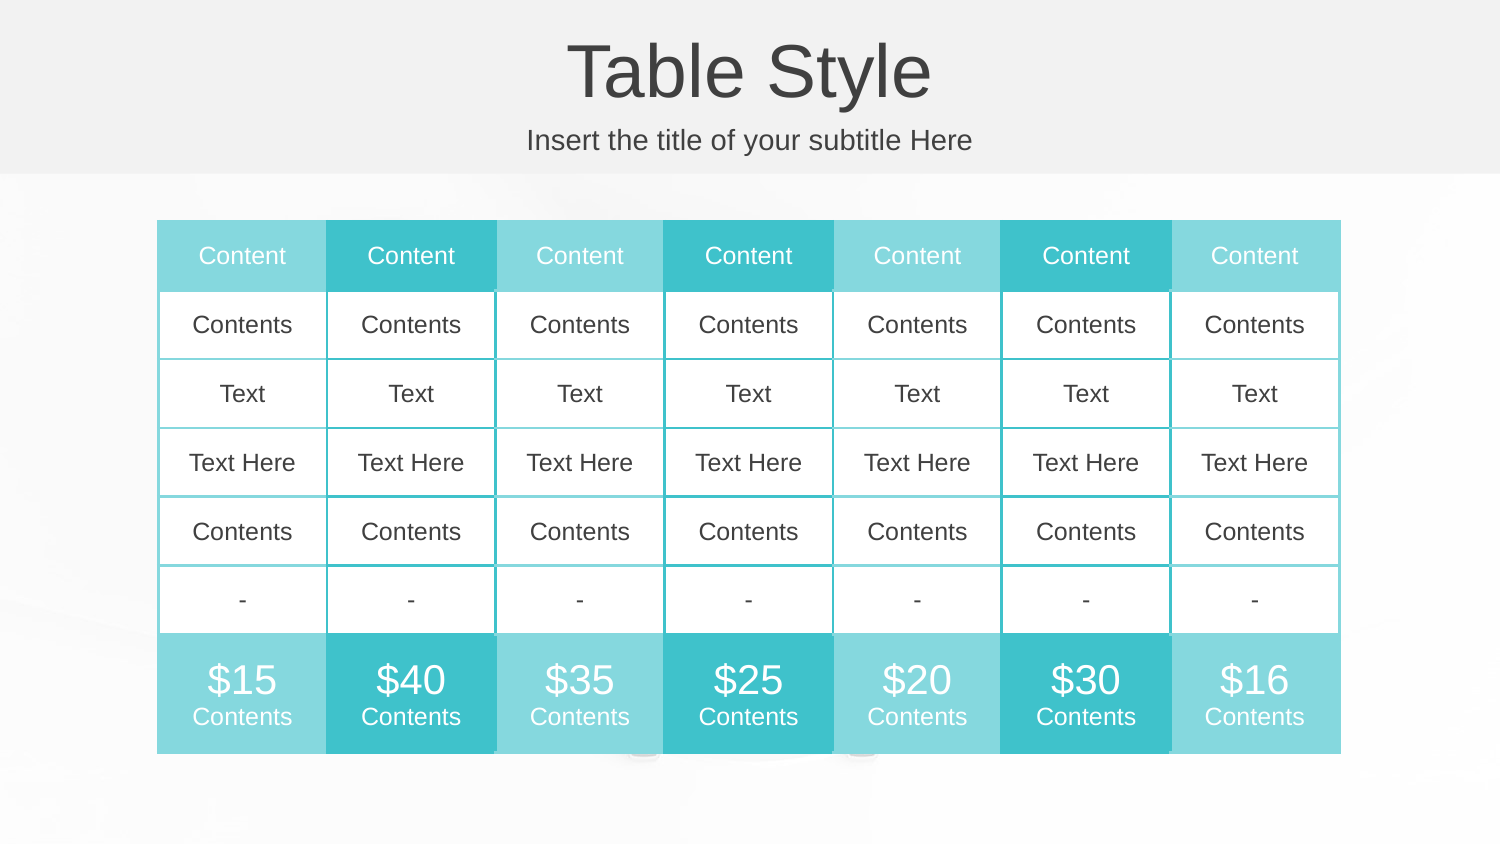

Table Style
Insert the title of your subtitle Here
| Content | Content | Content | Content | Content | Content | Content |
| --- | --- | --- | --- | --- | --- | --- |
| Contents | Contents | Contents | Contents | Contents | Contents | Contents |
| Text | Text | Text | Text | Text | Text | Text |
| Text Here | Text Here | Text Here | Text Here | Text Here | Text Here | Text Here |
| Contents | Contents | Contents | Contents | Contents | Contents | Contents |
| - | - | - | - | - | - | - |
| $15 Contents | $40 Contents | $35 Contents | $25 Contents | $20 Contents | $30 Contents | $16 Contents |